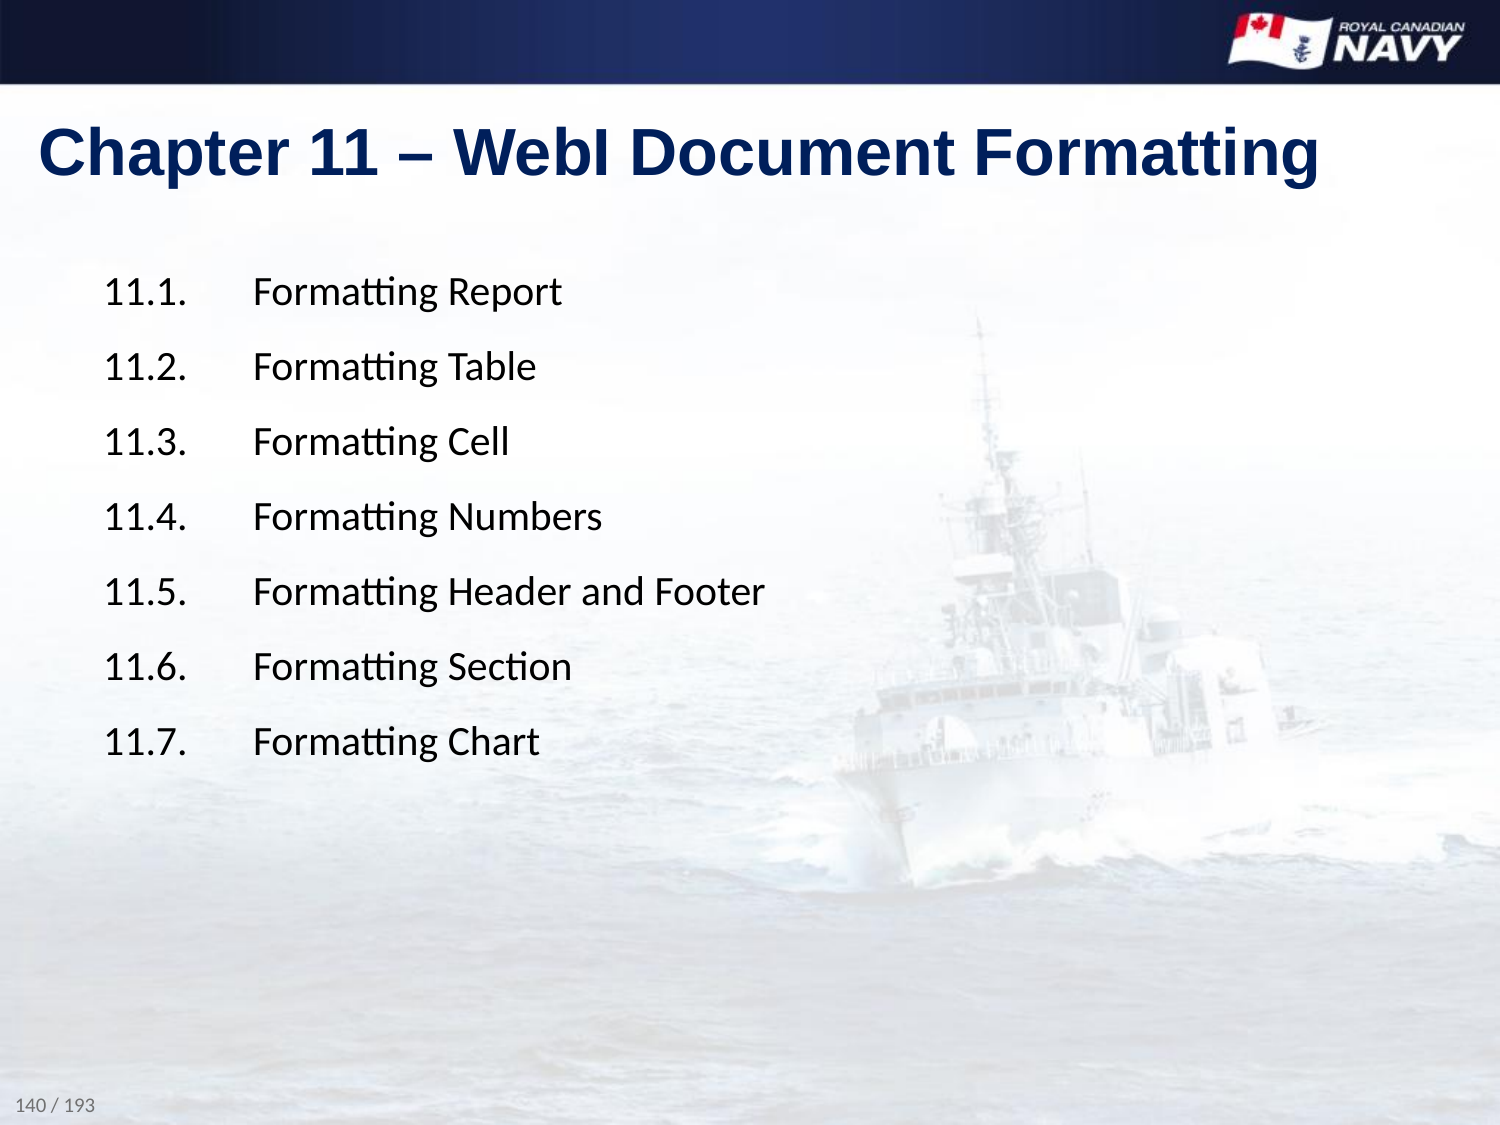

# Chapter 11 – WebI Document Formatting
11.1.	Formatting Report
11.2.	Formatting Table
11.3.	Formatting Cell
11.4.	Formatting Numbers
11.5.	Formatting Header and Footer
11.6.	Formatting Section
11.7.	Formatting Chart
140 / 193